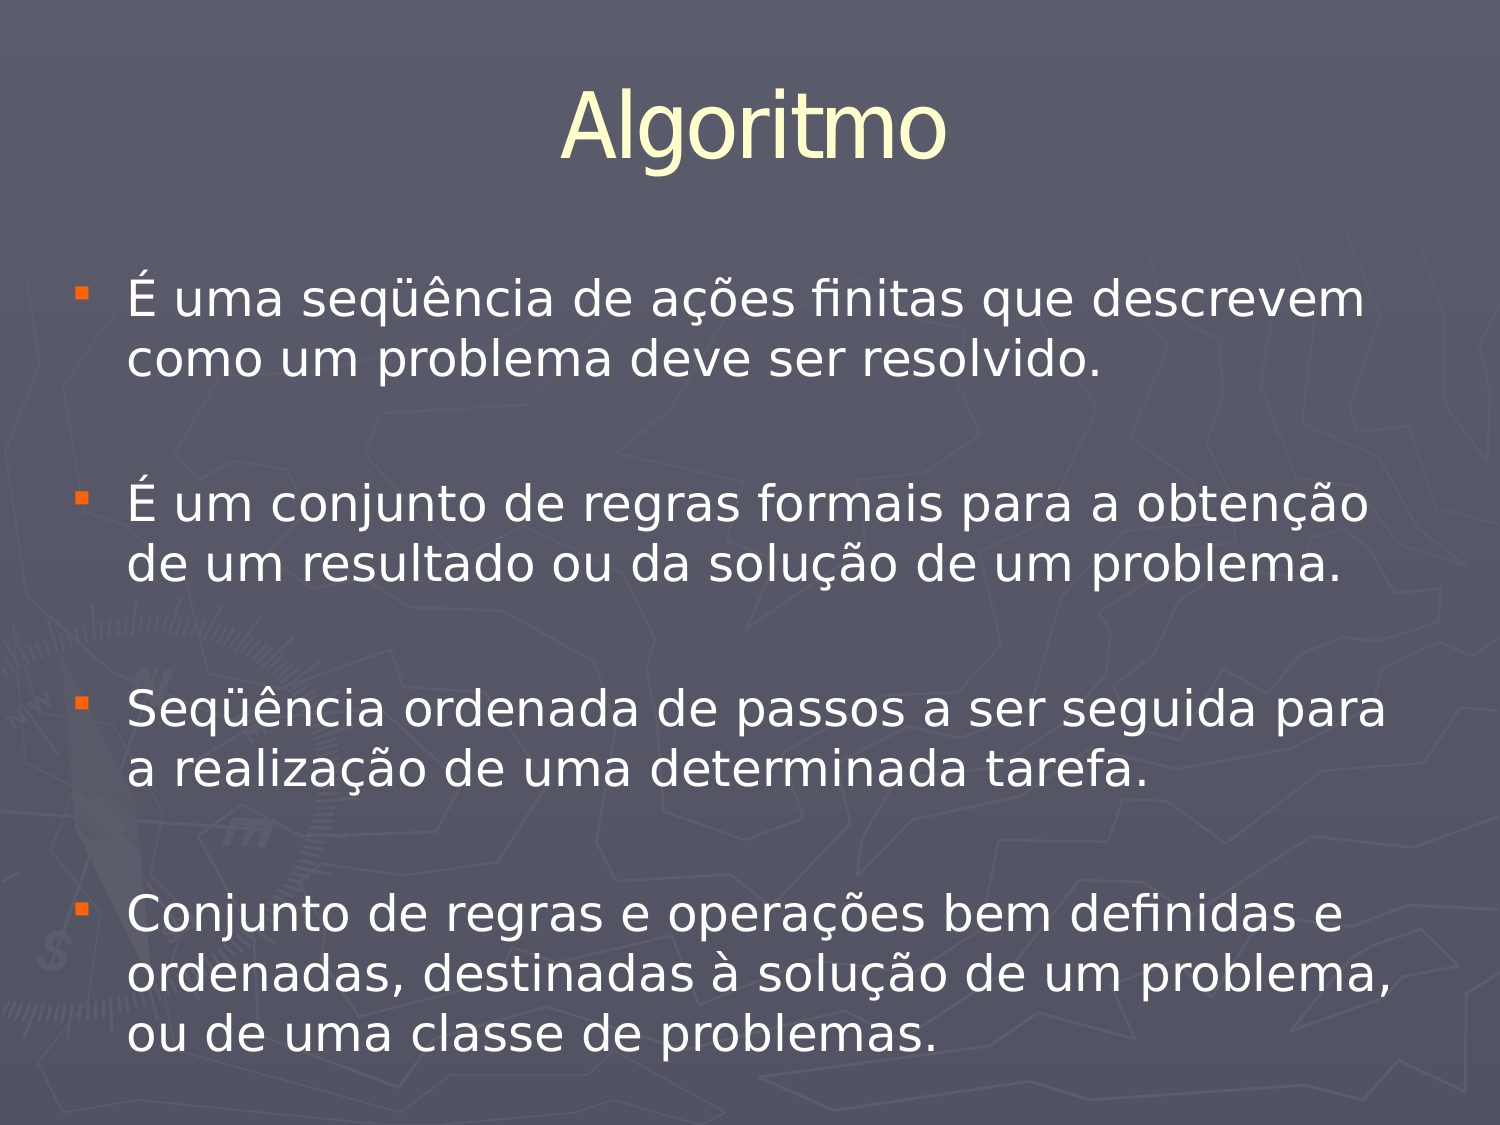

Algoritmo
É uma seqüência de ações finitas que descrevem como um problema deve ser resolvido.

É um conjunto de regras formais para a obtenção de um resultado ou da solução de um problema.

Seqüência ordenada de passos a ser seguida para a realização de uma determinada tarefa.

Conjunto de regras e operações bem definidas e ordenadas, destinadas à solução de um problema, ou de uma classe de problemas.